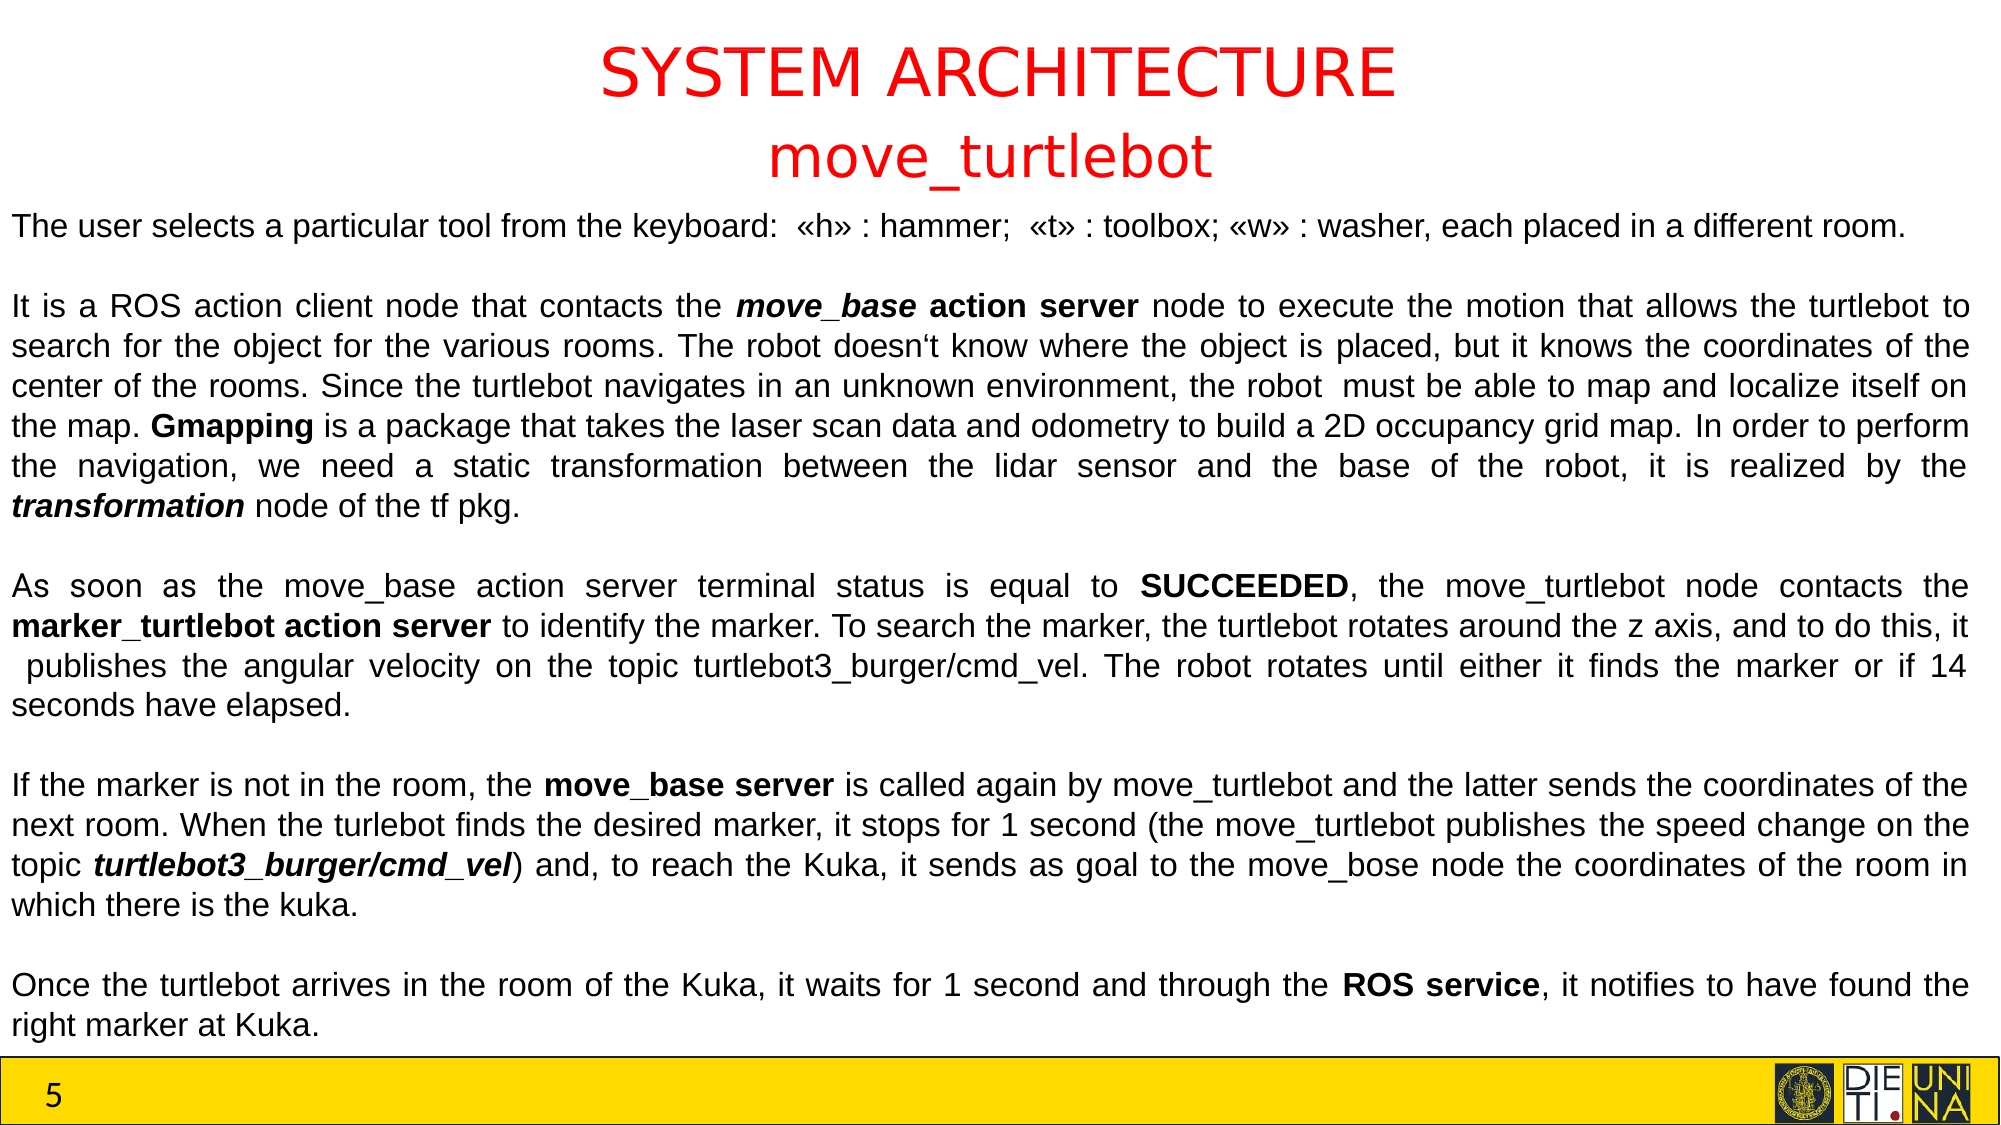

SYSTEM ARCHITECTURE

move_turtlebot
The user selects a particular tool from the keyboard:  «h» : hammer;  «t» : toolbox; «w» : washer, each placed in a different room.

It is a ROS action client node that contacts the move_base action server node to execute the motion that allows the turtlebot to search for the object for the various rooms. The robot doesn‘t know where the object is placed, but it knows the coordinates of the center of the rooms. Since the turtlebot navigates in an unknown environment, the robot  must be able to map and localize itself on the map. Gmapping is a package that takes the laser scan data and odometry to build a 2D occupancy grid map. In order to perform the navigation, we need a static transformation between the lidar sensor and the base of the robot, it is realized by the transformation node of the tf pkg.

As soon as the move_base action server terminal status is equal to SUCCEEDED, the move_turtlebot node contacts the marker_turtlebot action server to identify the marker. To search the marker, the turtlebot rotates around the z axis, and to do this, it  publishes the angular velocity on the topic turtlebot3_burger/cmd_vel. The robot rotates until either it finds the marker or if 14 seconds have elapsed.

If the marker is not in the room, the move_base server is called again by move_turtlebot and the latter sends the coordinates of the next room. When the turlebot finds the desired marker, it stops for 1 second (the move_turtlebot publishes the speed change on the topic turtlebot3_burger/cmd_vel) and, to reach the Kuka, it sends as goal to the move_bose node the coordinates of the room in which there is the kuka.

Once the turtlebot arrives in the room of the Kuka, it waits for 1 second and through the ROS service, it notifies to have found the right marker at Kuka.

5